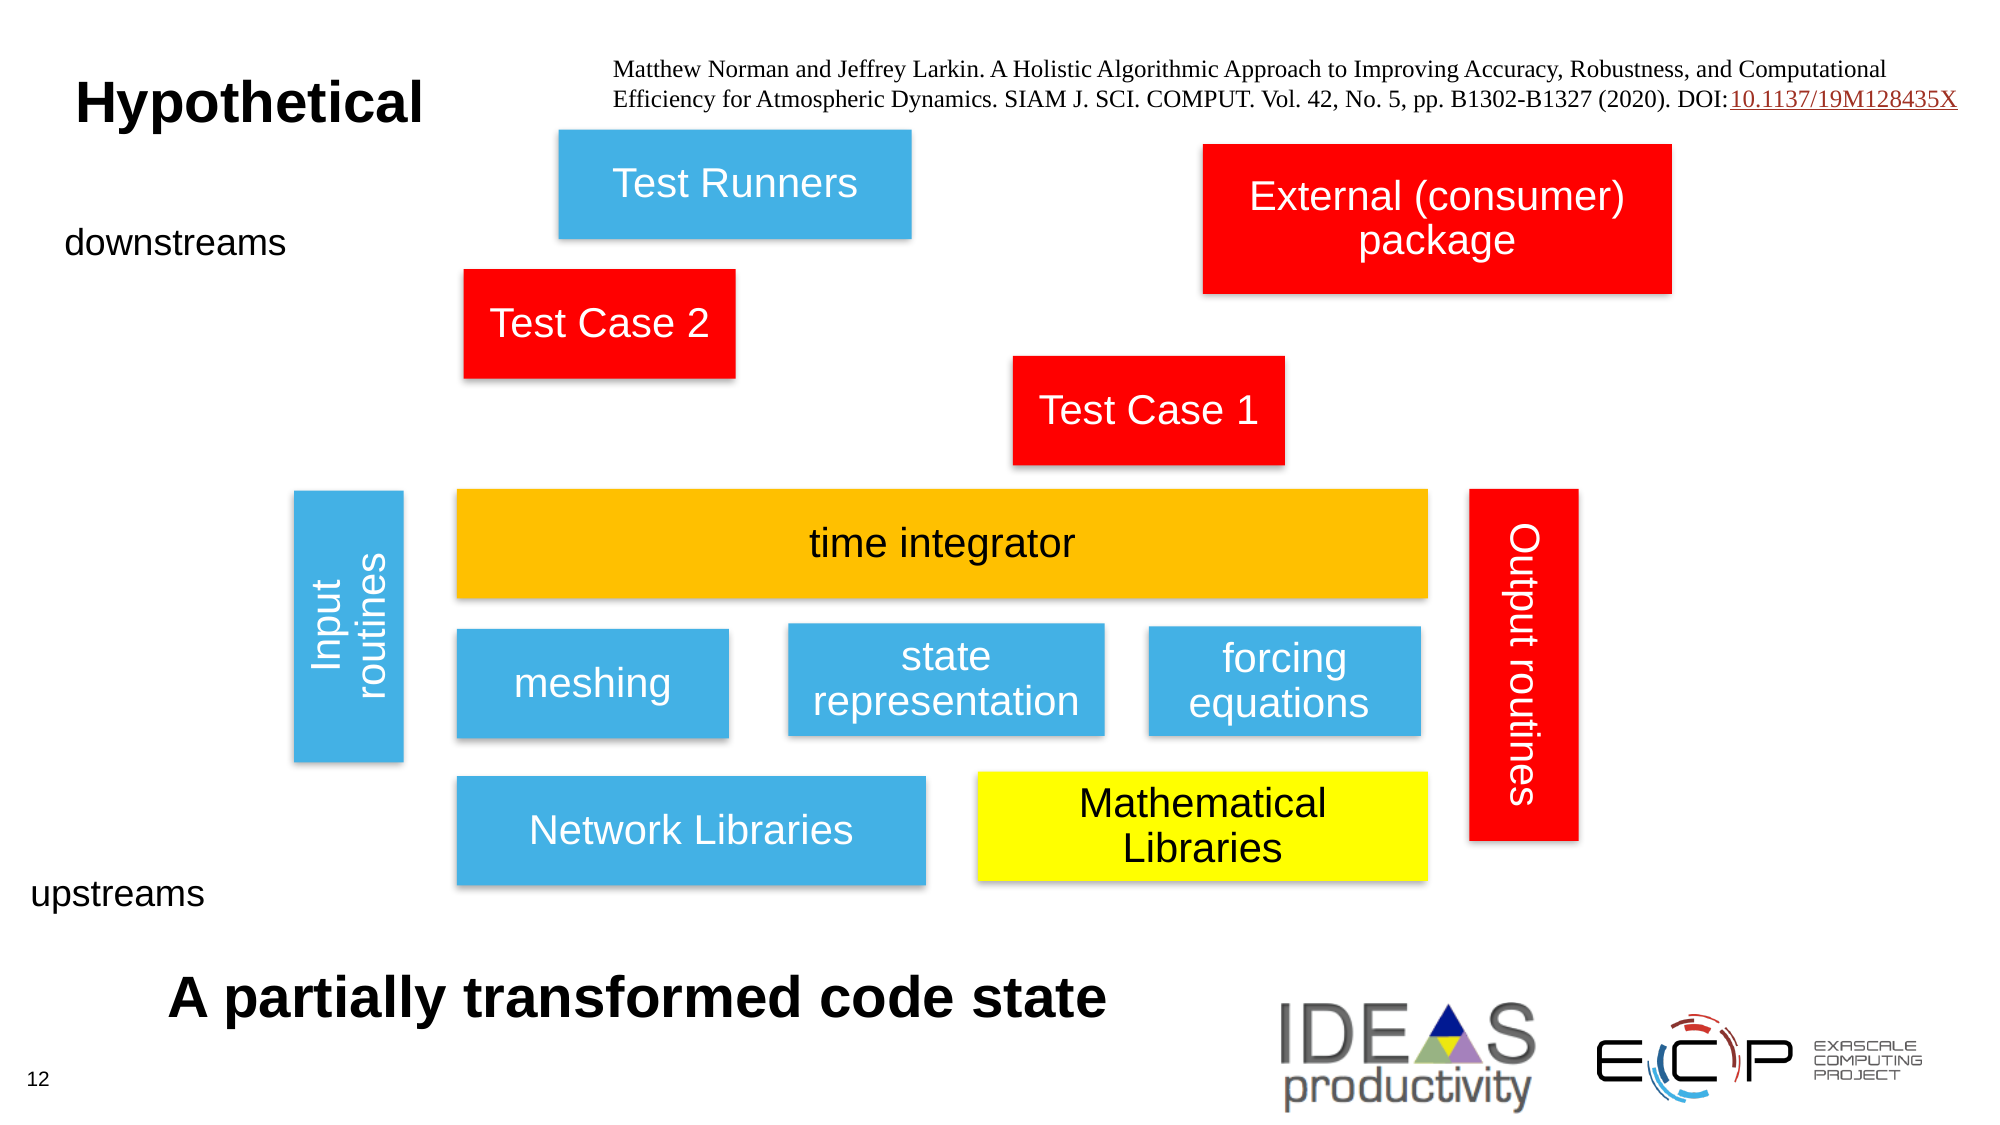

Matthew Norman and Jeffrey Larkin. A Holistic Algorithmic Approach to Improving Accuracy, Robustness, and Computational  Efficiency for Atmospheric Dynamics. SIAM J. SCI. COMPUT. Vol. 42, No. 5, pp. B1302-B1327 (2020). DOI:10.1137/19M128435X
# Hypothetical
Test Runners
External (consumer) package
downstreams
Test Case 2
Test Case 1
time integrator
Input routines
Output routines
state representation
forcing equations
meshing
Mathematical Libraries
Network Libraries
upstreams
A partially transformed code state